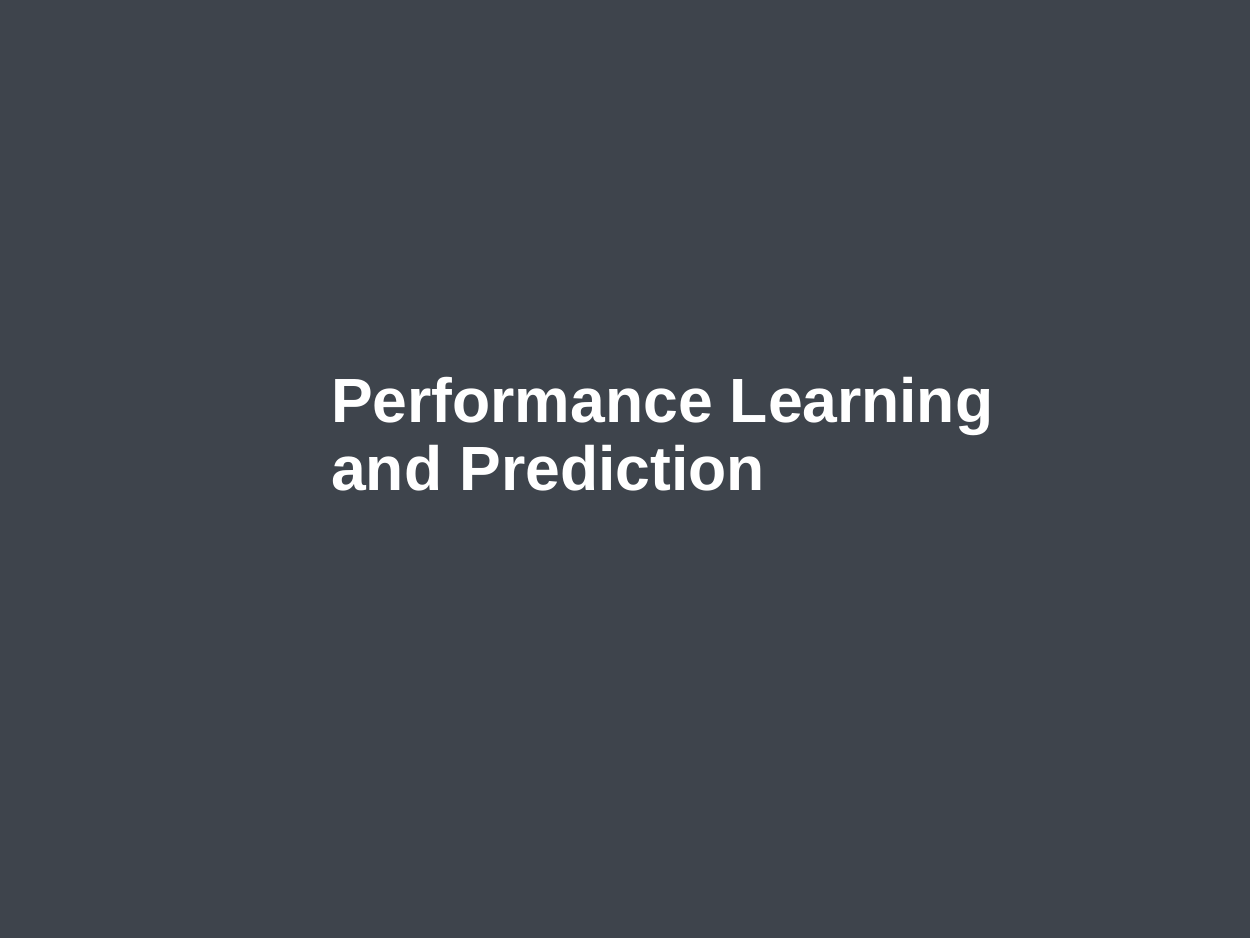

# Performance Learning and Prediction
Universität Stuttgart
12.06.2019
8